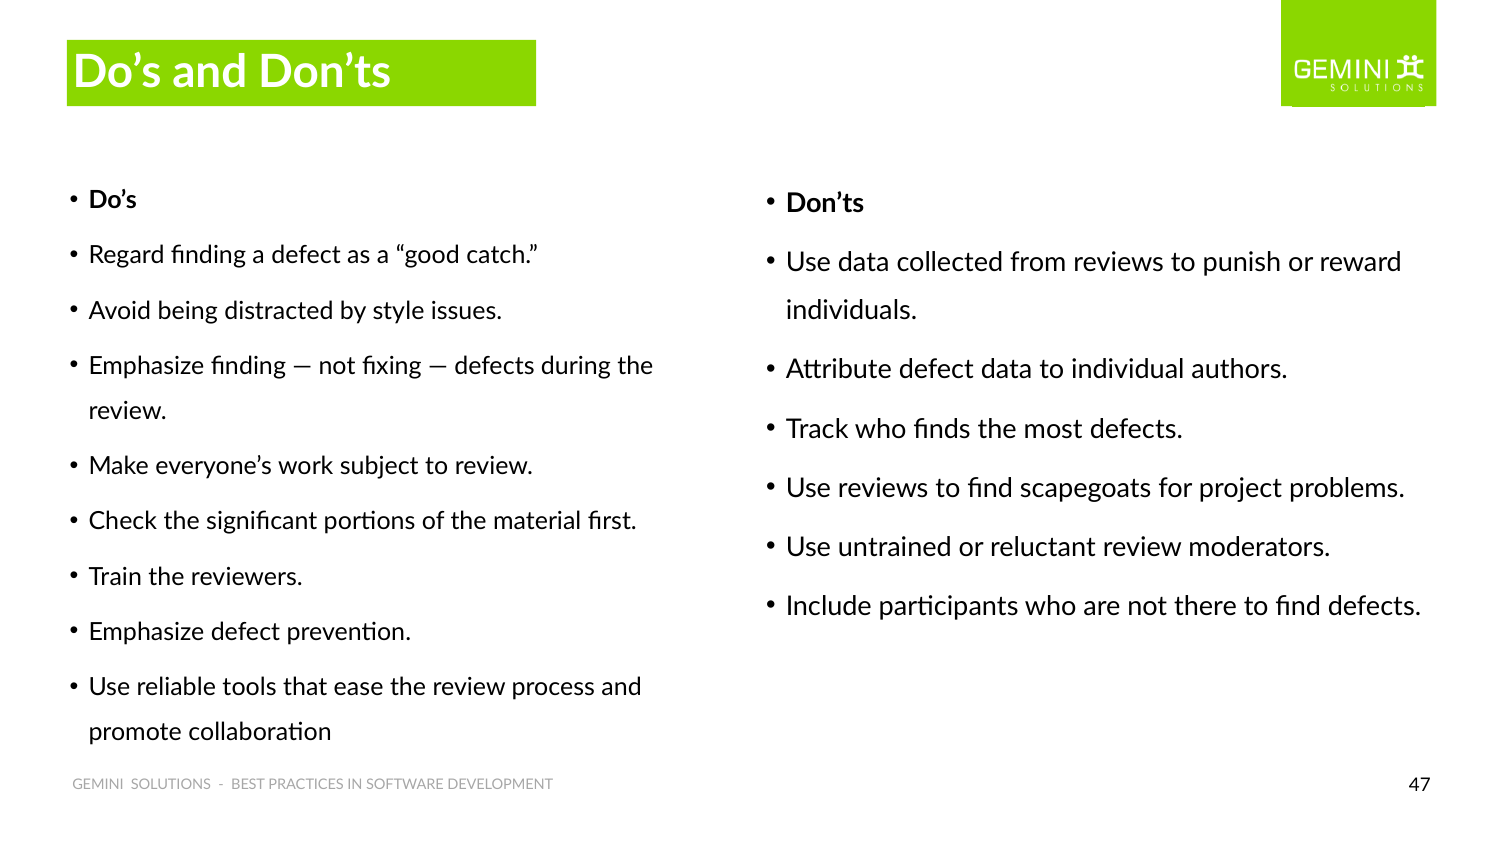

# Do’s and Don’ts
Do’s
Regard finding a defect as a “good catch.”
Avoid being distracted by style issues.
Emphasize finding — not fixing — defects during the review.
Make everyone’s work subject to review.
Check the significant portions of the material first.
Train the reviewers.
Emphasize defect prevention.
Use reliable tools that ease the review process and promote collaboration
Don’ts
Use data collected from reviews to punish or reward individuals.
Attribute defect data to individual authors.
Track who finds the most defects.
Use reviews to find scapegoats for project problems.
Use untrained or reluctant review moderators.
Include participants who are not there to find defects.
47
GEMINI  SOLUTIONS  -  DEVELOPMENT FUNDAMENTALS